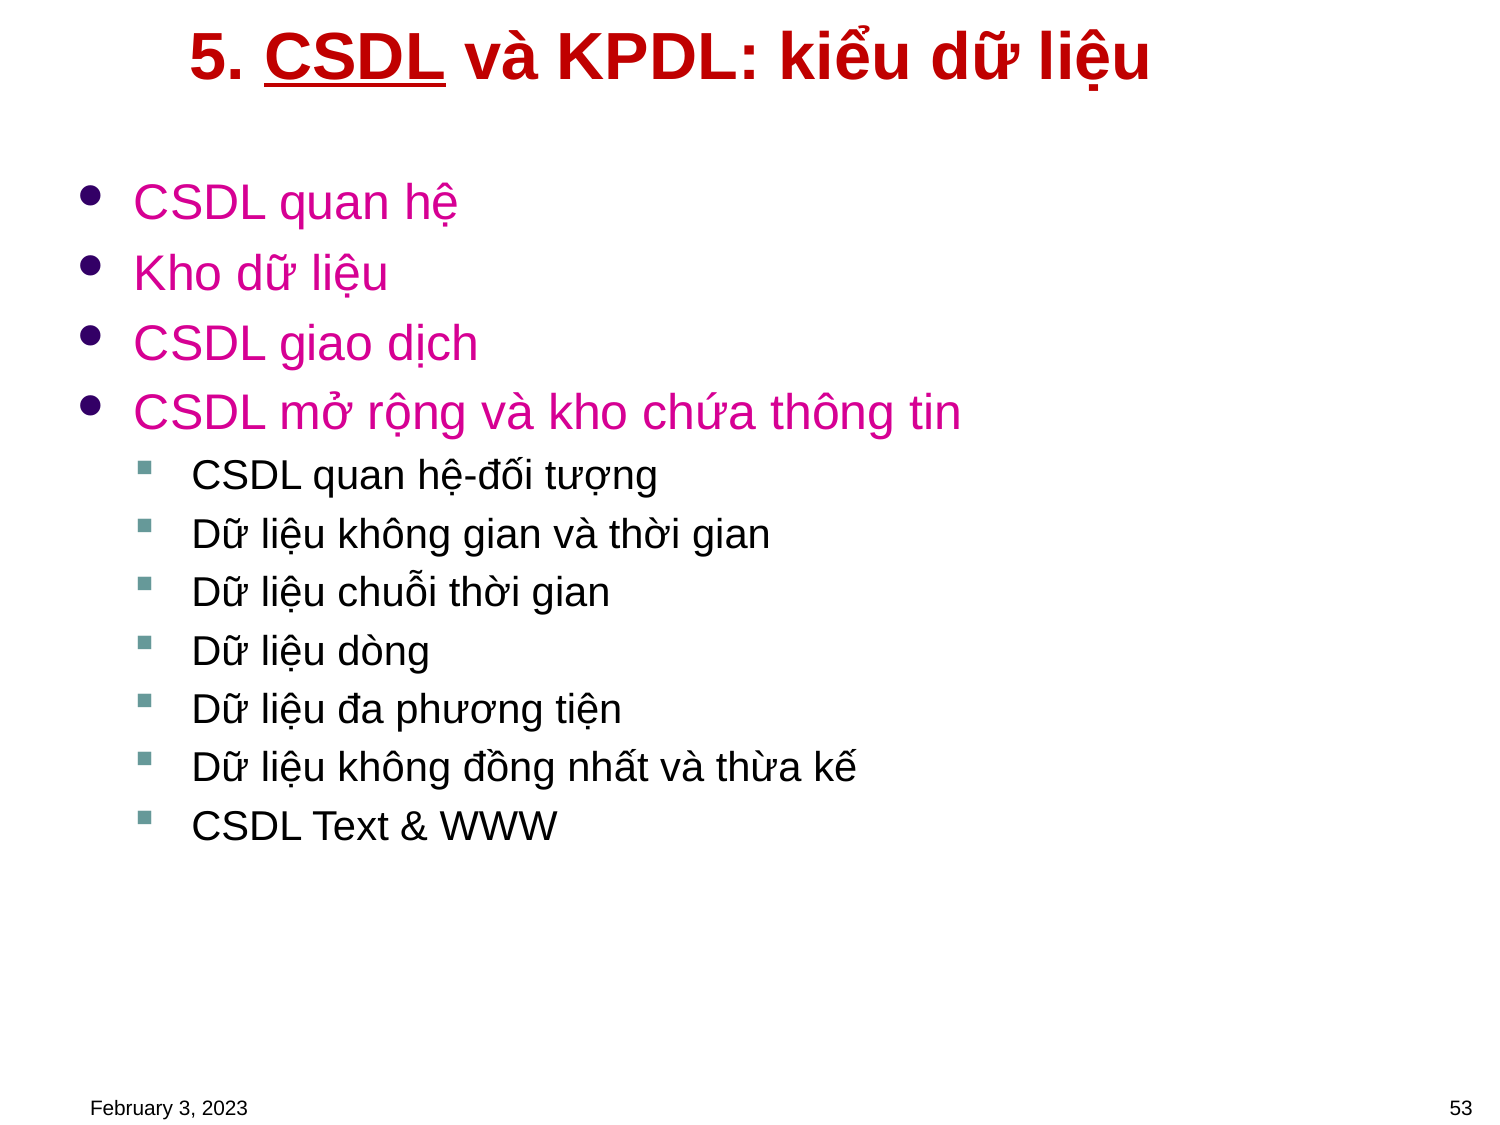

# 5. CSDL và KPDL: kiểu dữ liệu
CSDL quan hệ
Kho dữ liệu
CSDL giao dịch
CSDL mở rộng và kho chứa thông tin
CSDL quan hệ-đối tượng
Dữ liệu không gian và thời gian
Dữ liệu chuỗi thời gian
Dữ liệu dòng
Dữ liệu đa phương tiện
Dữ liệu không đồng nhất và thừa kế
CSDL Text & WWW
February 3, 2023
53